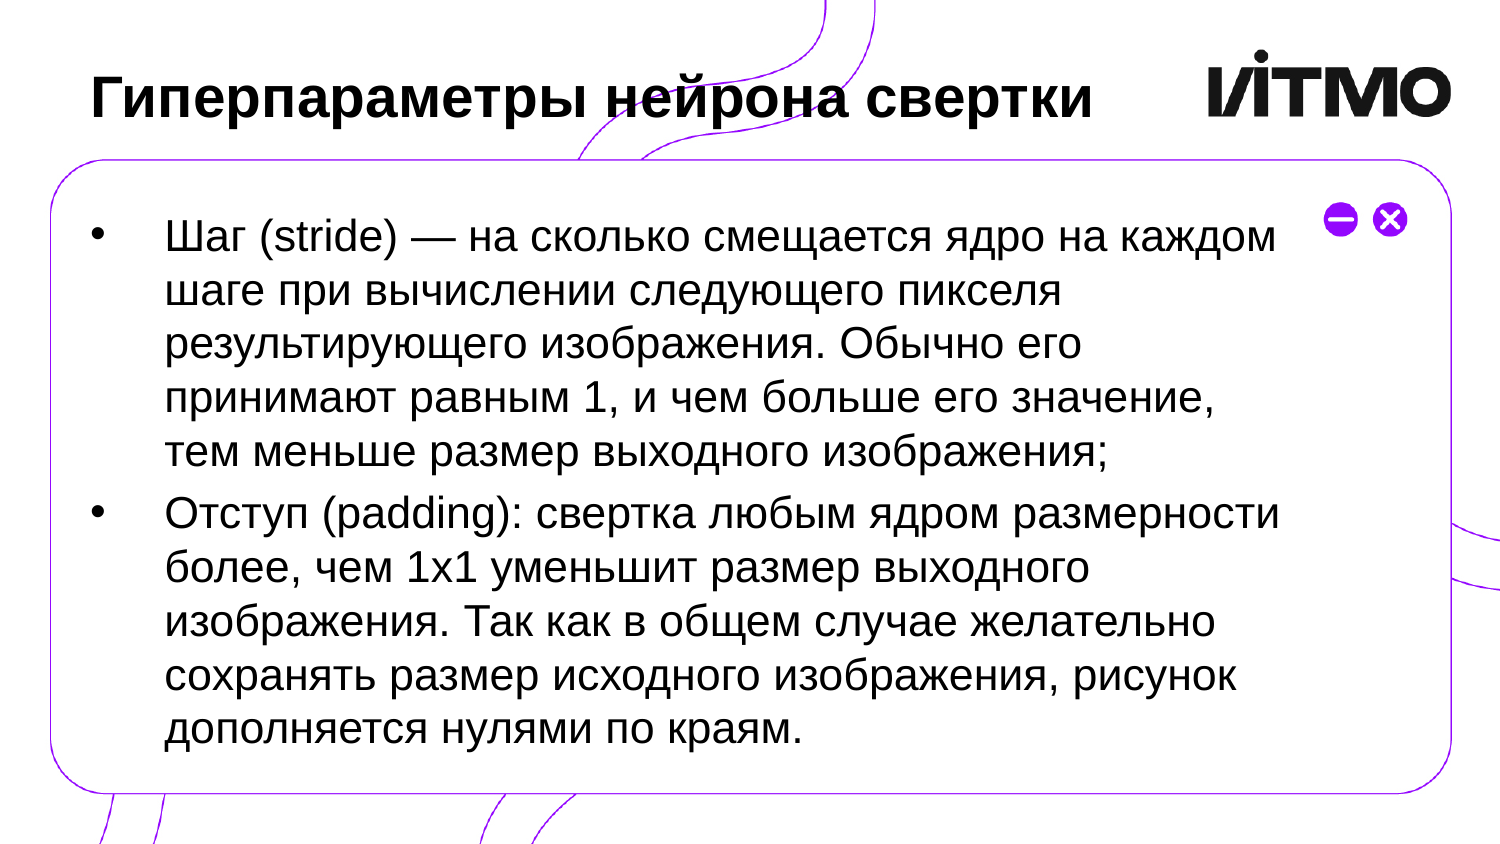

# Гиперпараметры нейрона свертки
Шаг (stride) — на сколько смещается ядро на каждом шаге при вычислении следующего пикселя результирующего изображения. Обычно его принимают равным 1, и чем больше его значение, тем меньше размер выходного изображения;
Отступ (padding): свертка любым ядром размерности более, чем 1х1 уменьшит размер выходного изображения. Так как в общем случае желательно сохранять размер исходного изображения, рисунок дополняется нулями по краям.